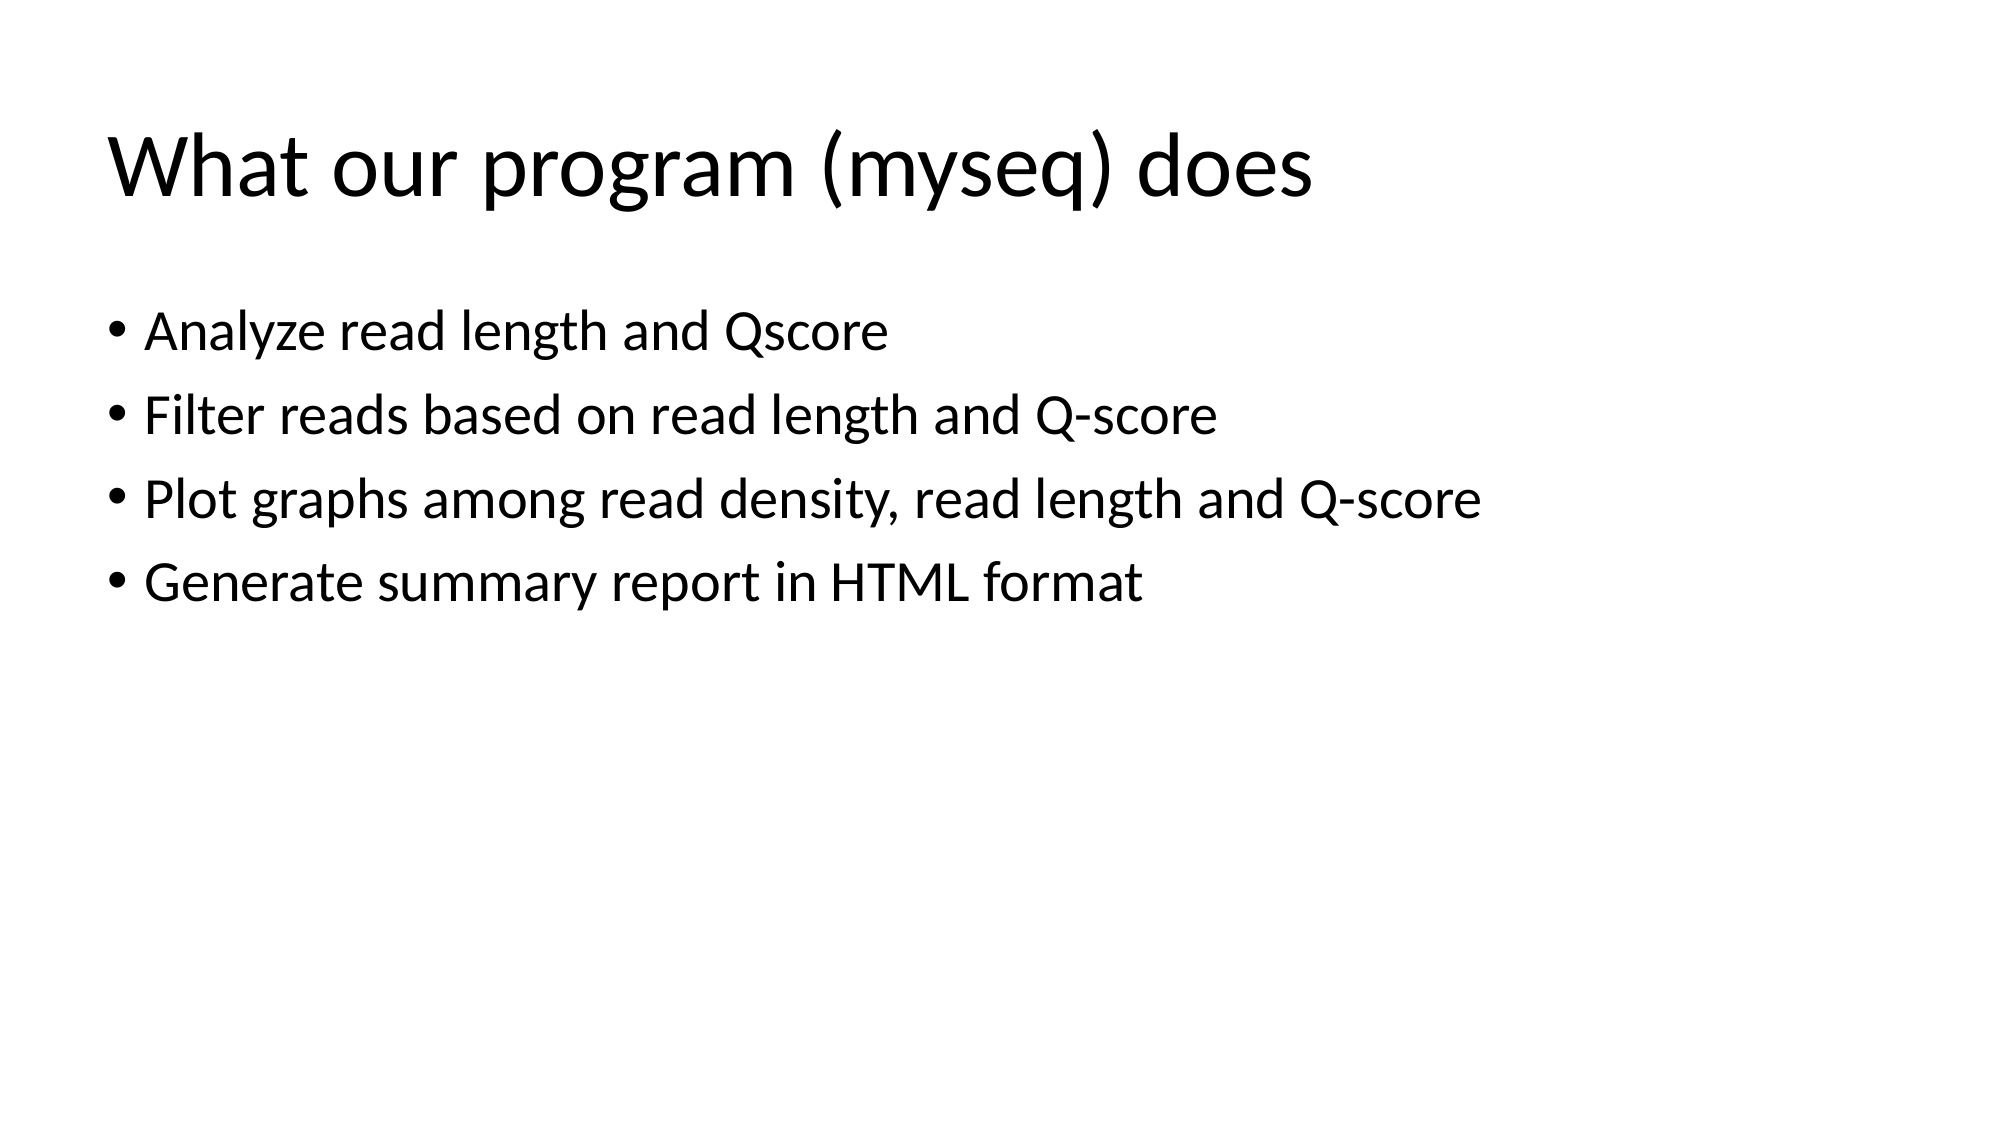

# What our program (myseq) does
Analyze read length and Qscore
Filter reads based on read length and Q-score
Plot graphs among read density, read length and Q-score
Generate summary report in HTML format